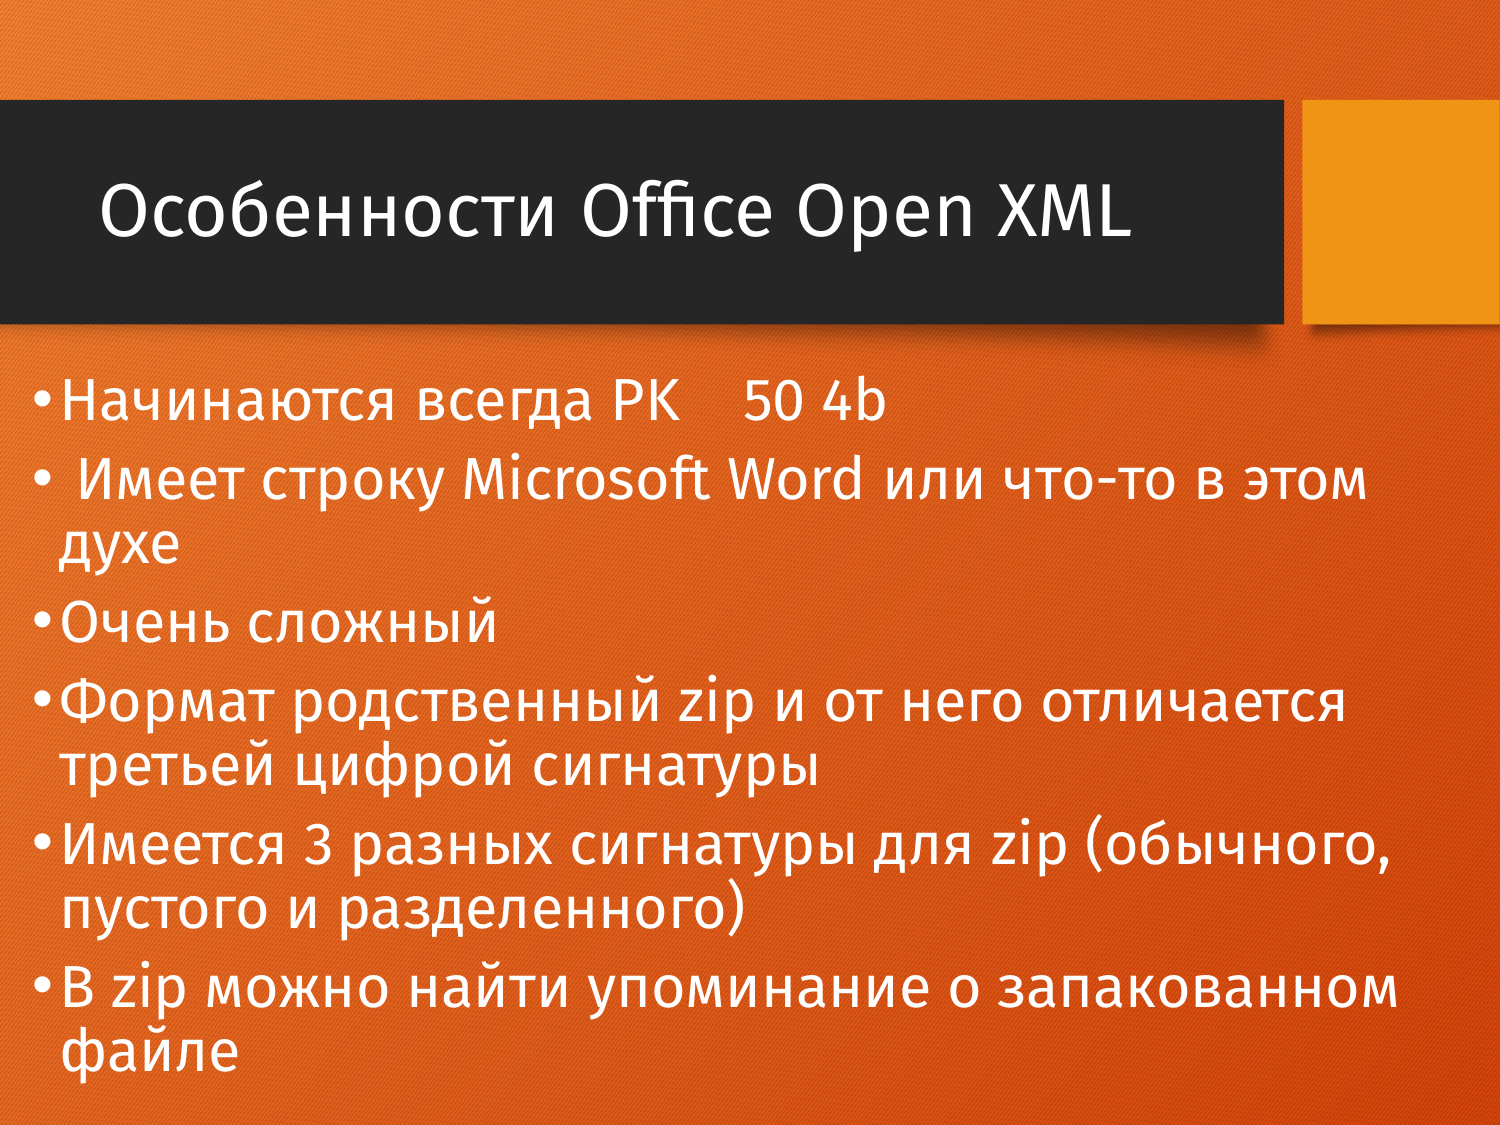

# Особенности Office Open XML
Начинаются всегда PK    50 4b
 Имеет строку Microsoft Word или что-то в этом духе
Очень сложный
Формат родственный zip и от него отличается третьей цифрой сигнатуры
Имеется 3 разных сигнатуры для zip (обычного, пустого и разделенного)
В zip можно найти упоминание о запакованном файле